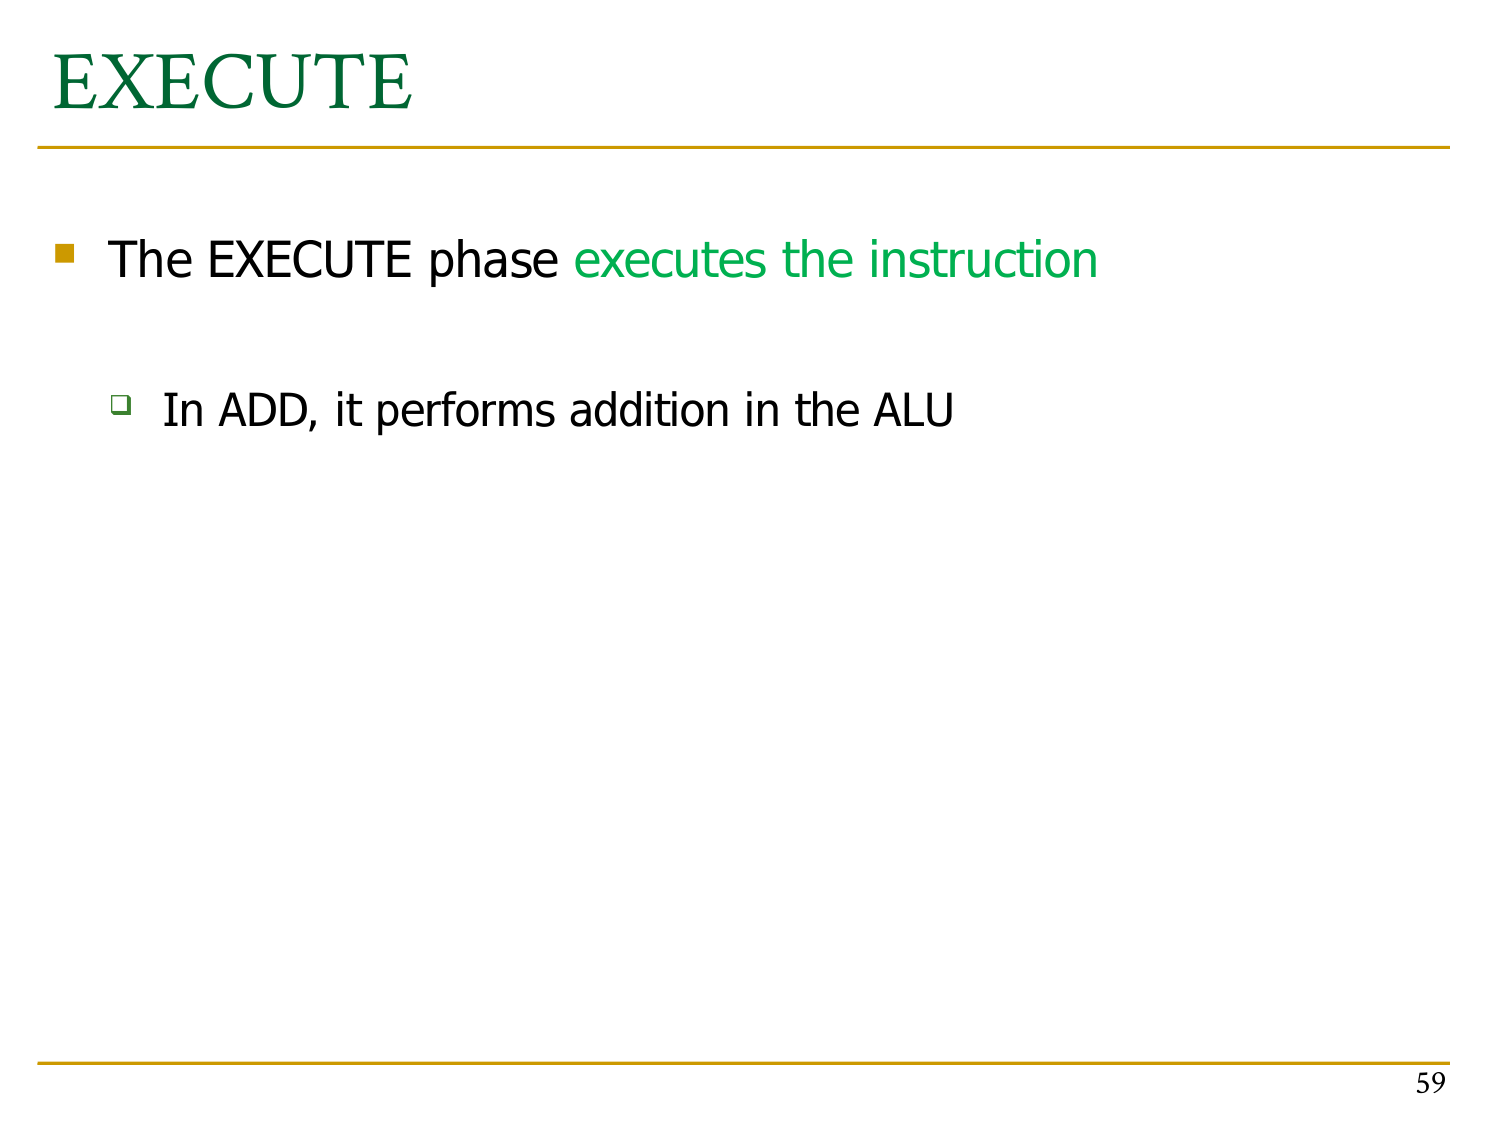

# EXECUTE

The EXECUTE phase executes the instruction

In ADD, it performs addition in the ALU

59